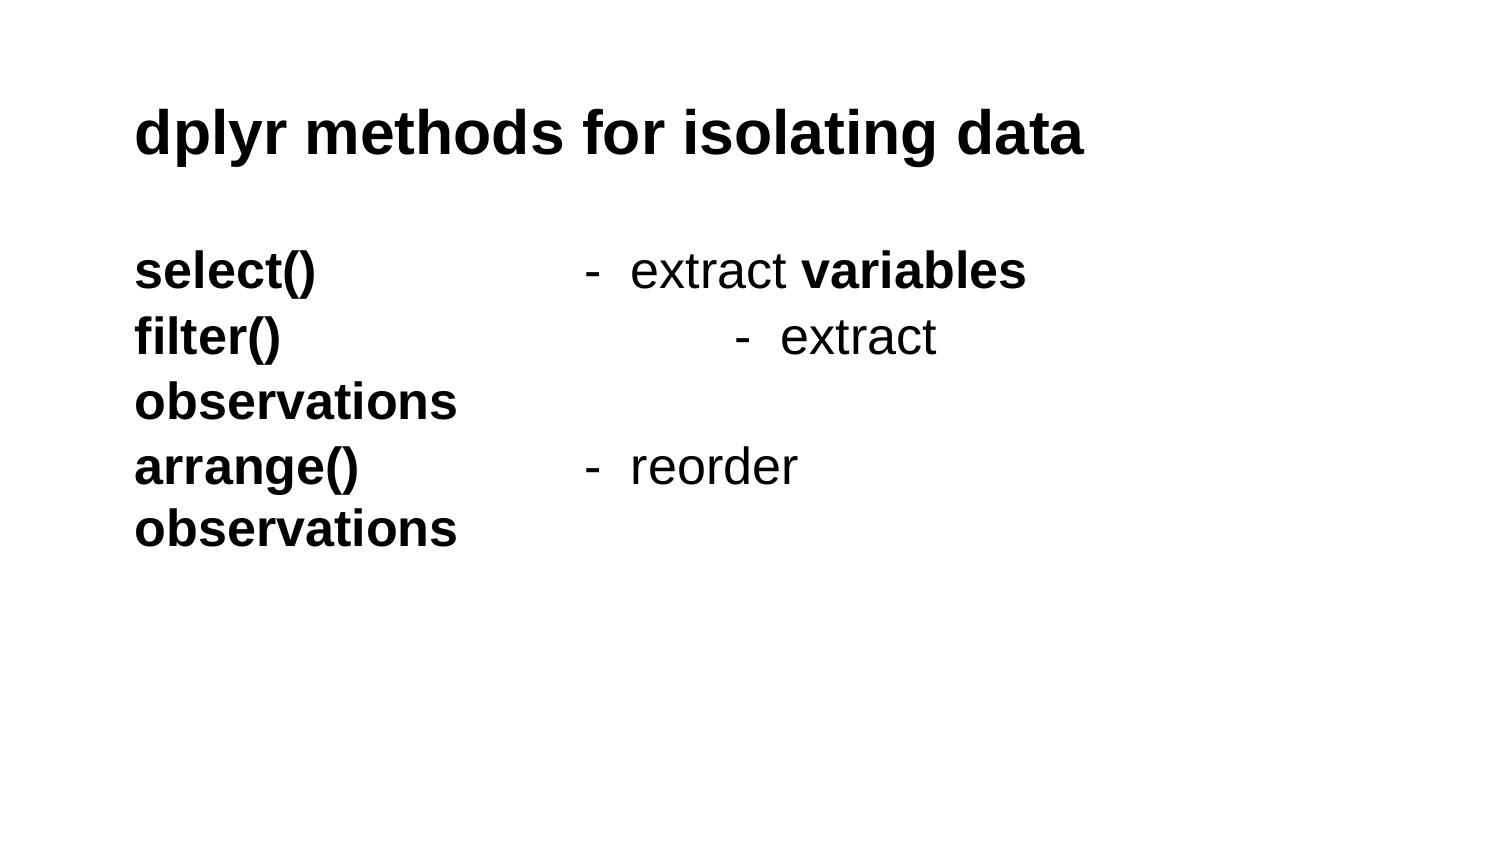

dplyr methods for isolating data
select() 		-  extract variables
filter() 			-  extract observations
arrange() 		-  reorder observations